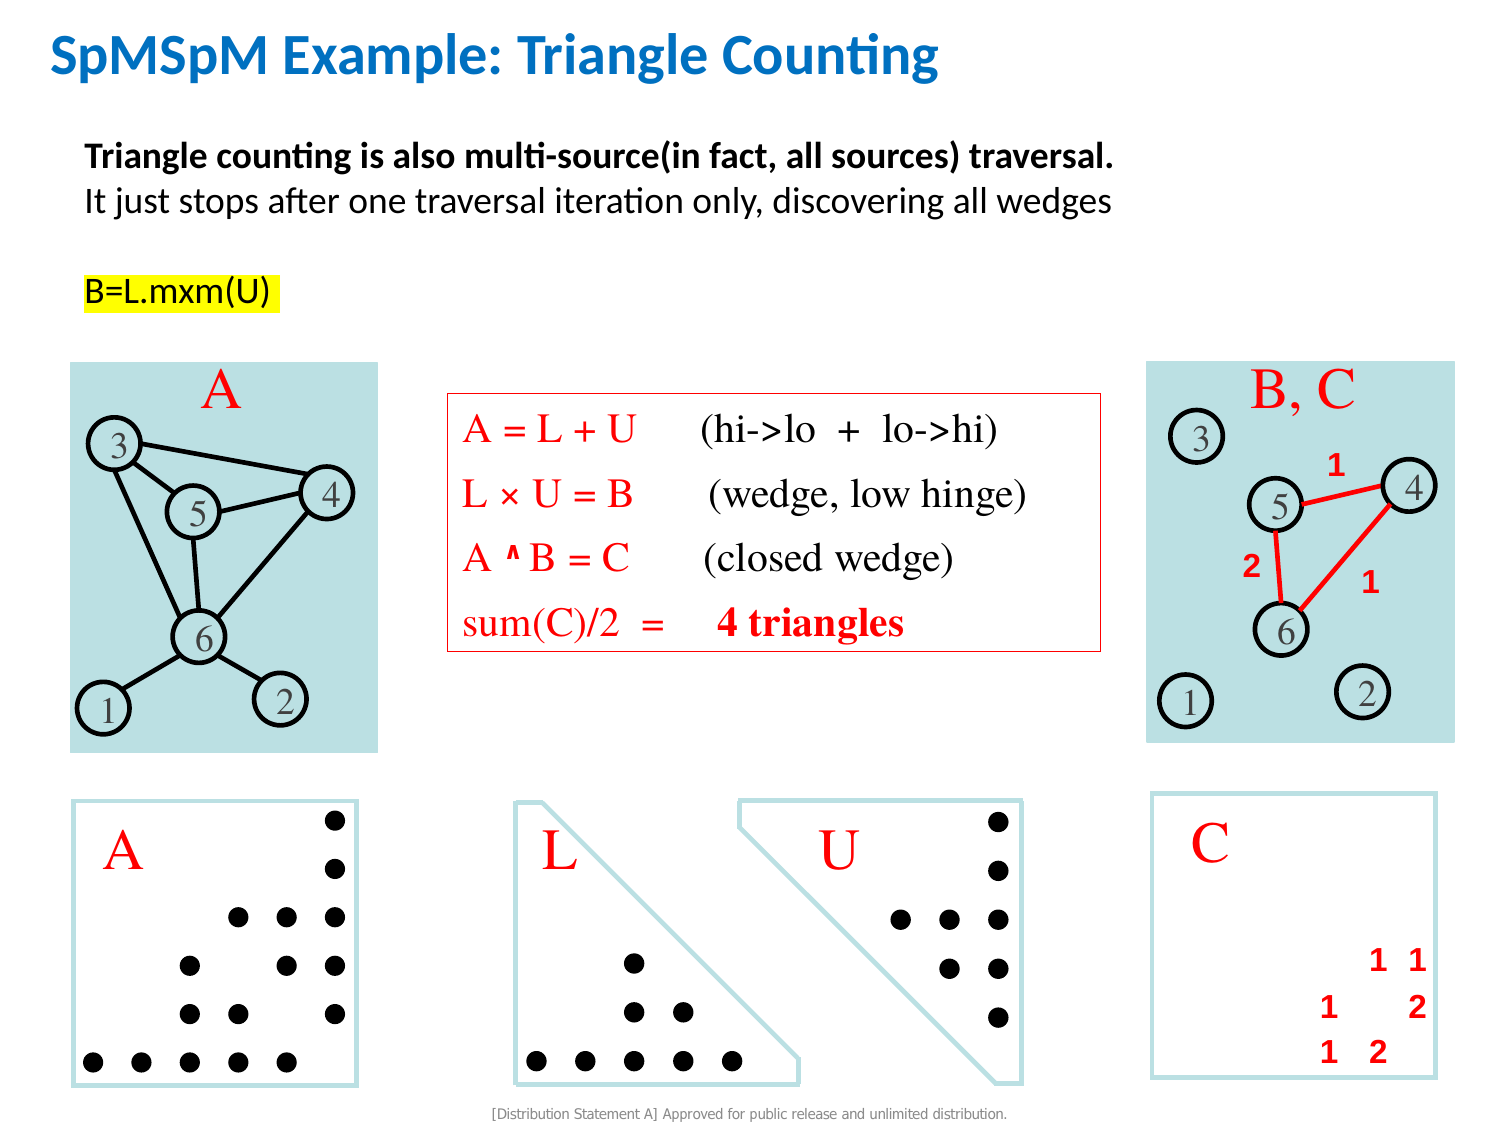

# SpMSpM Example: Triangle Counting
Triangle counting is also multi-source(in fact, all sources) traversal.
It just stops after one traversal iteration only, discovering all wedges

B=L.mxm(U)
A

3
4
5
6
2
1
B, C

3
1
4
5
2
1
6
2
1
A = L + U      (hi->lo  +  lo->hi)
L × U = B       (wedge, low hinge)
A ∧ B = C       (closed wedge)
sum(C)/2  =     4 triangles

C

1
1

1
2

1
2

U

L

A